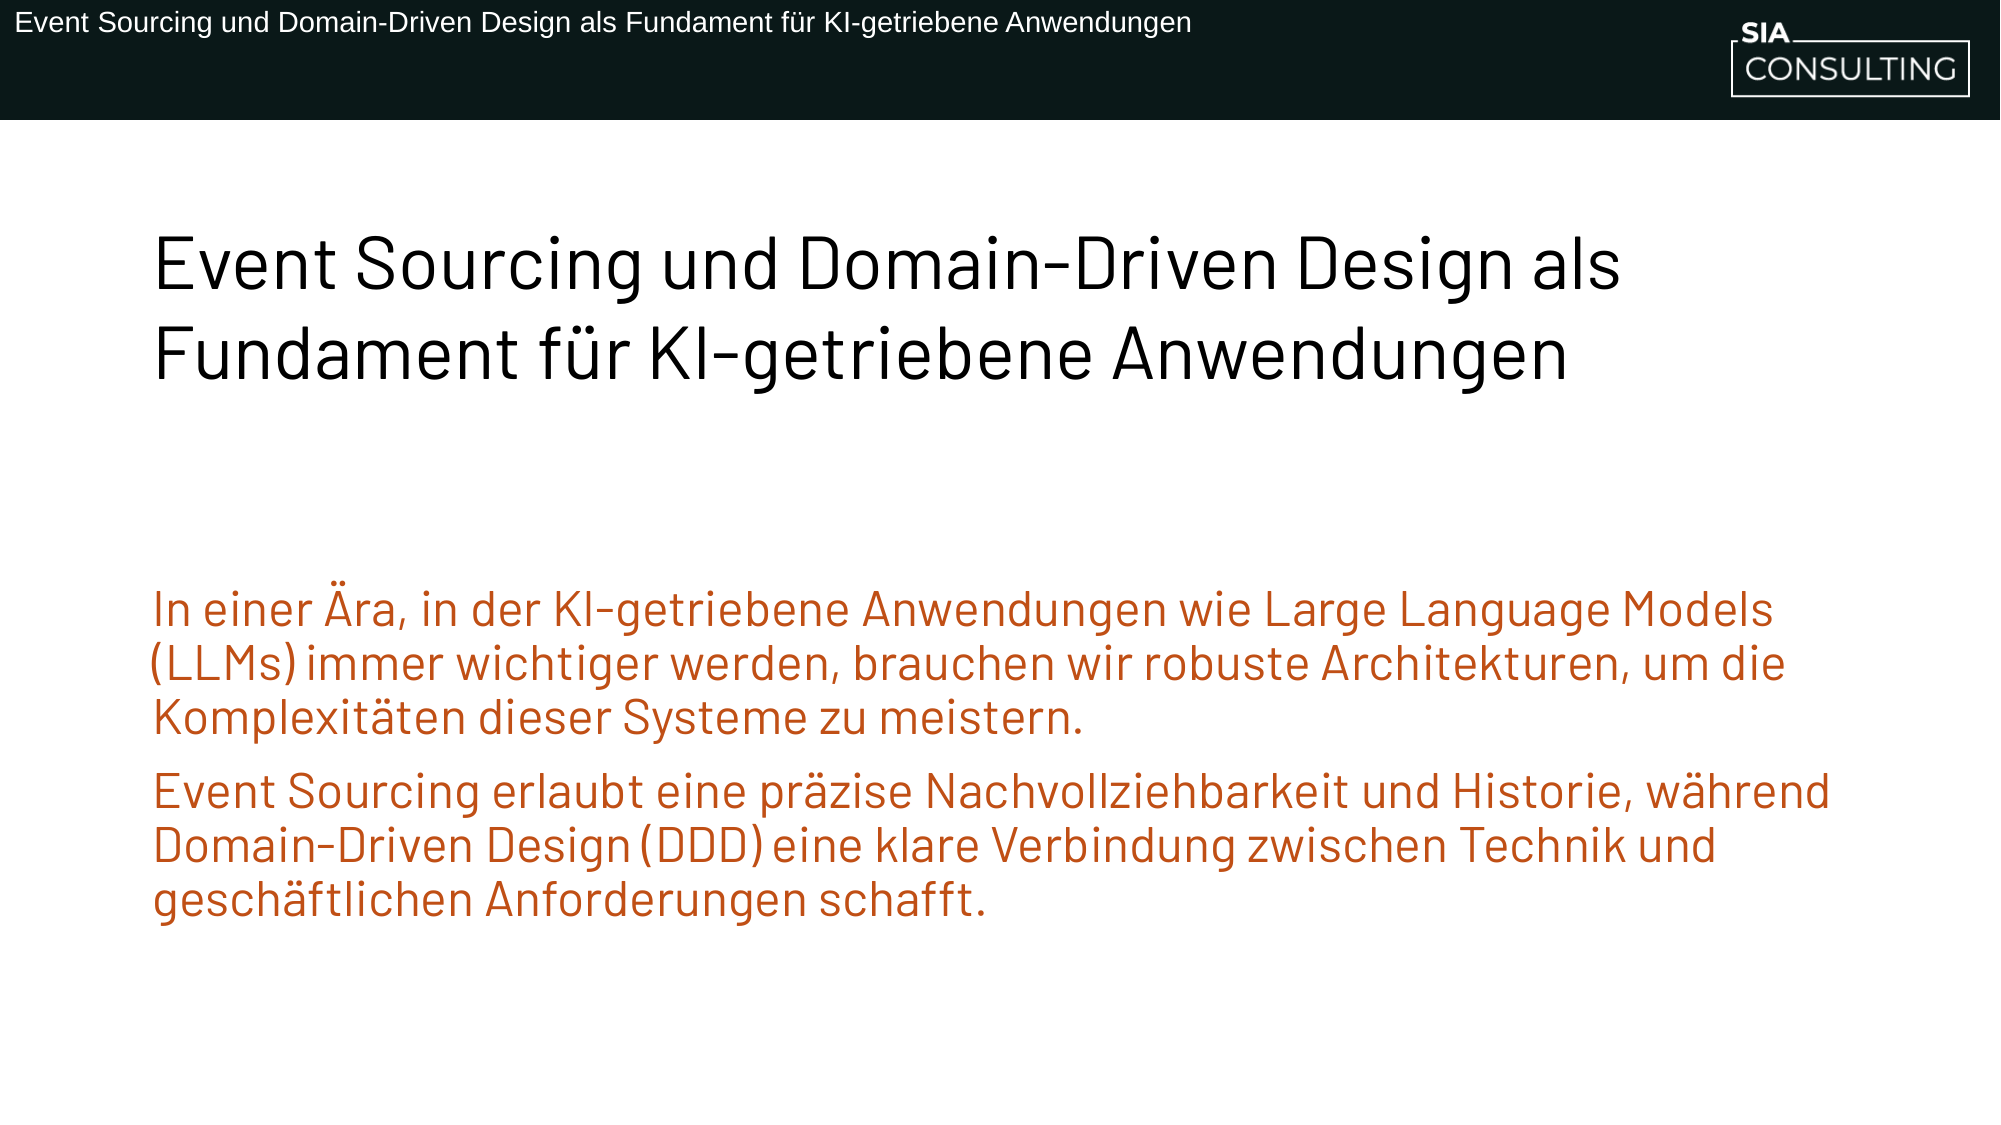

Event Sourcing und Domain-Driven Design als Fundament für KI-getriebene Anwendungen

In einer Ära, in der KI-getriebene Anwendungen wie Large Language Models (LLMs) immer wichtiger werden, brauchen wir robuste Architekturen, um die Komplexitäten dieser Systeme zu meistern.
Event Sourcing erlaubt eine präzise Nachvollziehbarkeit und Historie, während Domain-Driven Design (DDD) eine klare Verbindung zwischen Technik und geschäftlichen Anforderungen schafft.